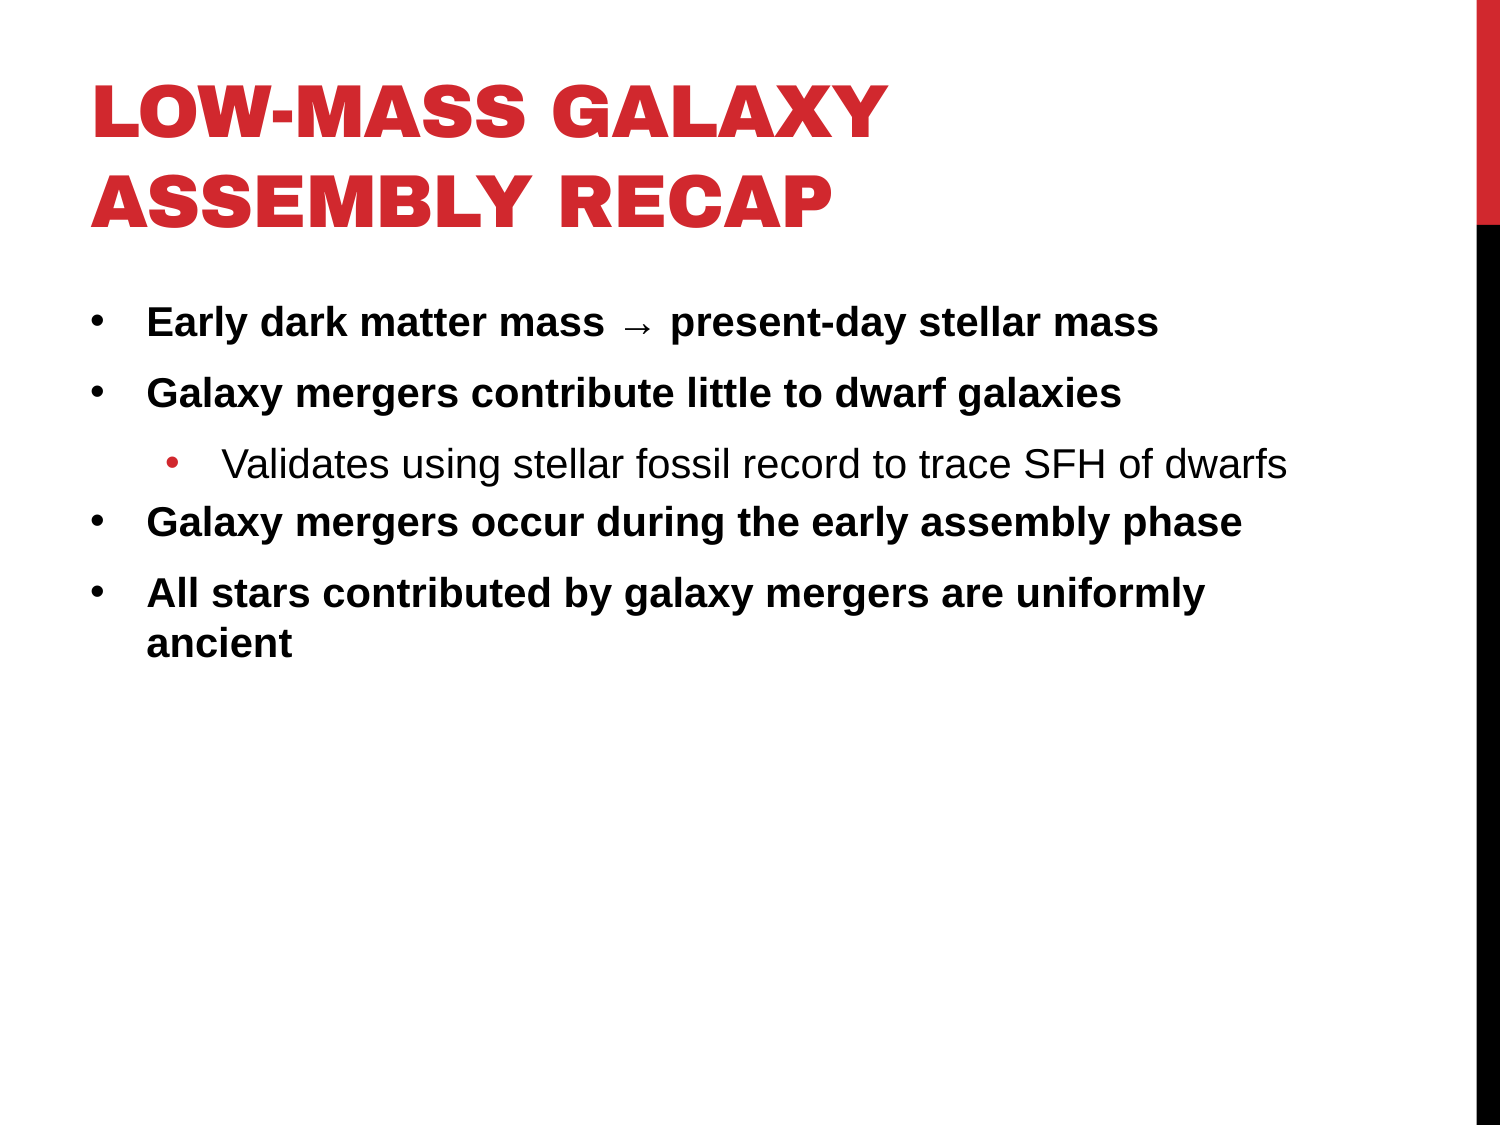

# Low-mass galaxy Assembly Recap
Early dark matter mass → present-day stellar mass
Galaxy mergers contribute little to dwarf galaxies
Validates using stellar fossil record to trace SFH of dwarfs
Galaxy mergers occur during the early assembly phase
All stars contributed by galaxy mergers are uniformly ancient